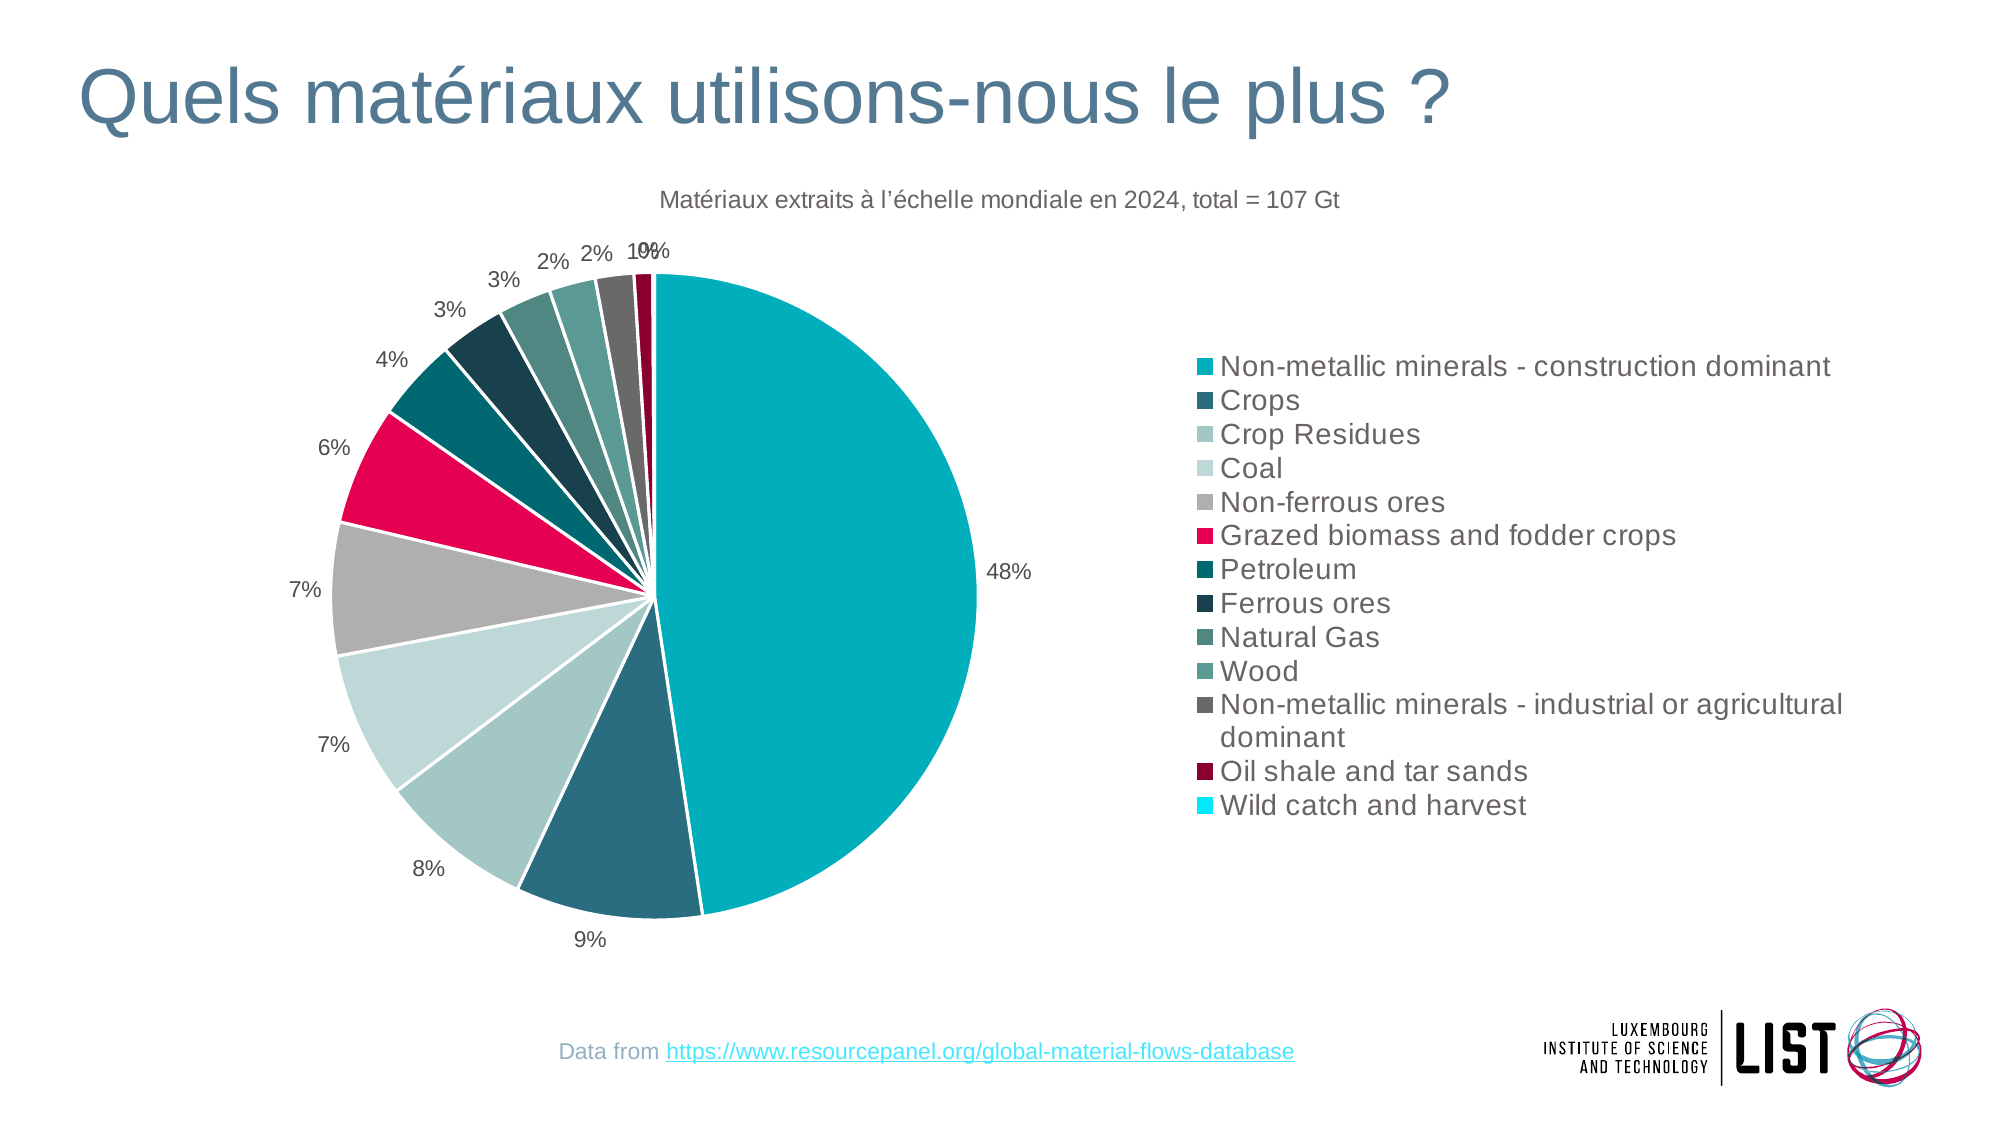

# Quels matériaux utilisons-nous le plus ?

### Chart: Matériaux extraits à l’échelle mondiale en 2024, total = 107 Gt

| Category |  |
|---|---|
| Non-metallic minerals - construction dominant | 50936.302188999995 |
| Crops | 9995.072753999999 |
| Crop Residues | 8281.153006999999 |
| Coal | 7835.506871 |
| Non-ferrous ores | 7136.830139 |
| Grazed biomass and fodder crops | 6406.588455 |
| Petroleum | 4416.280562999999 |
| Ferrous ores | 3482.9402569999997 |
| Natural Gas | 2853.255756 |
| Wood | 2488.945683 |
| Non-metallic minerals - industrial or agricultural dominant | 2058.523359 |
| Oil shale and tar sands | 997.446976 |
| Wild catch and harvest | 82.62389399999999 |
Data from https://www.resourcepanel.org/global-material-flows-database